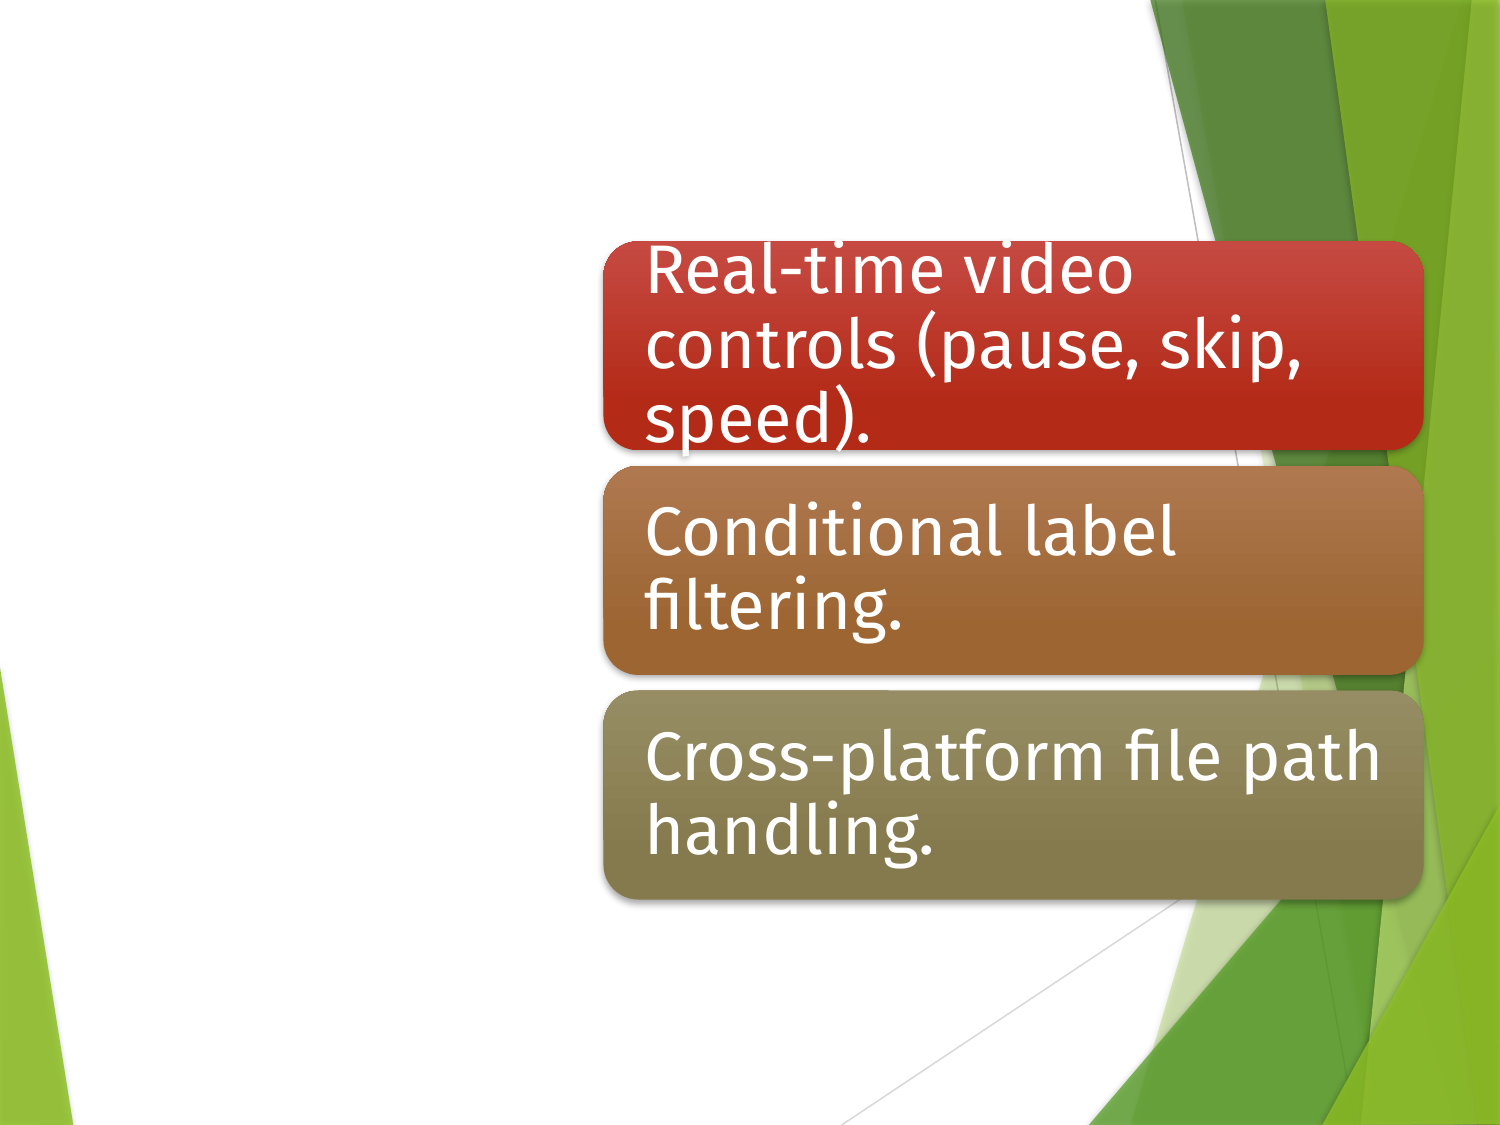

Real-time video controls (pause, skip, speed).
Conditional label filtering.
Cross-platform file path handling.
# 7. Innovation & Challenges